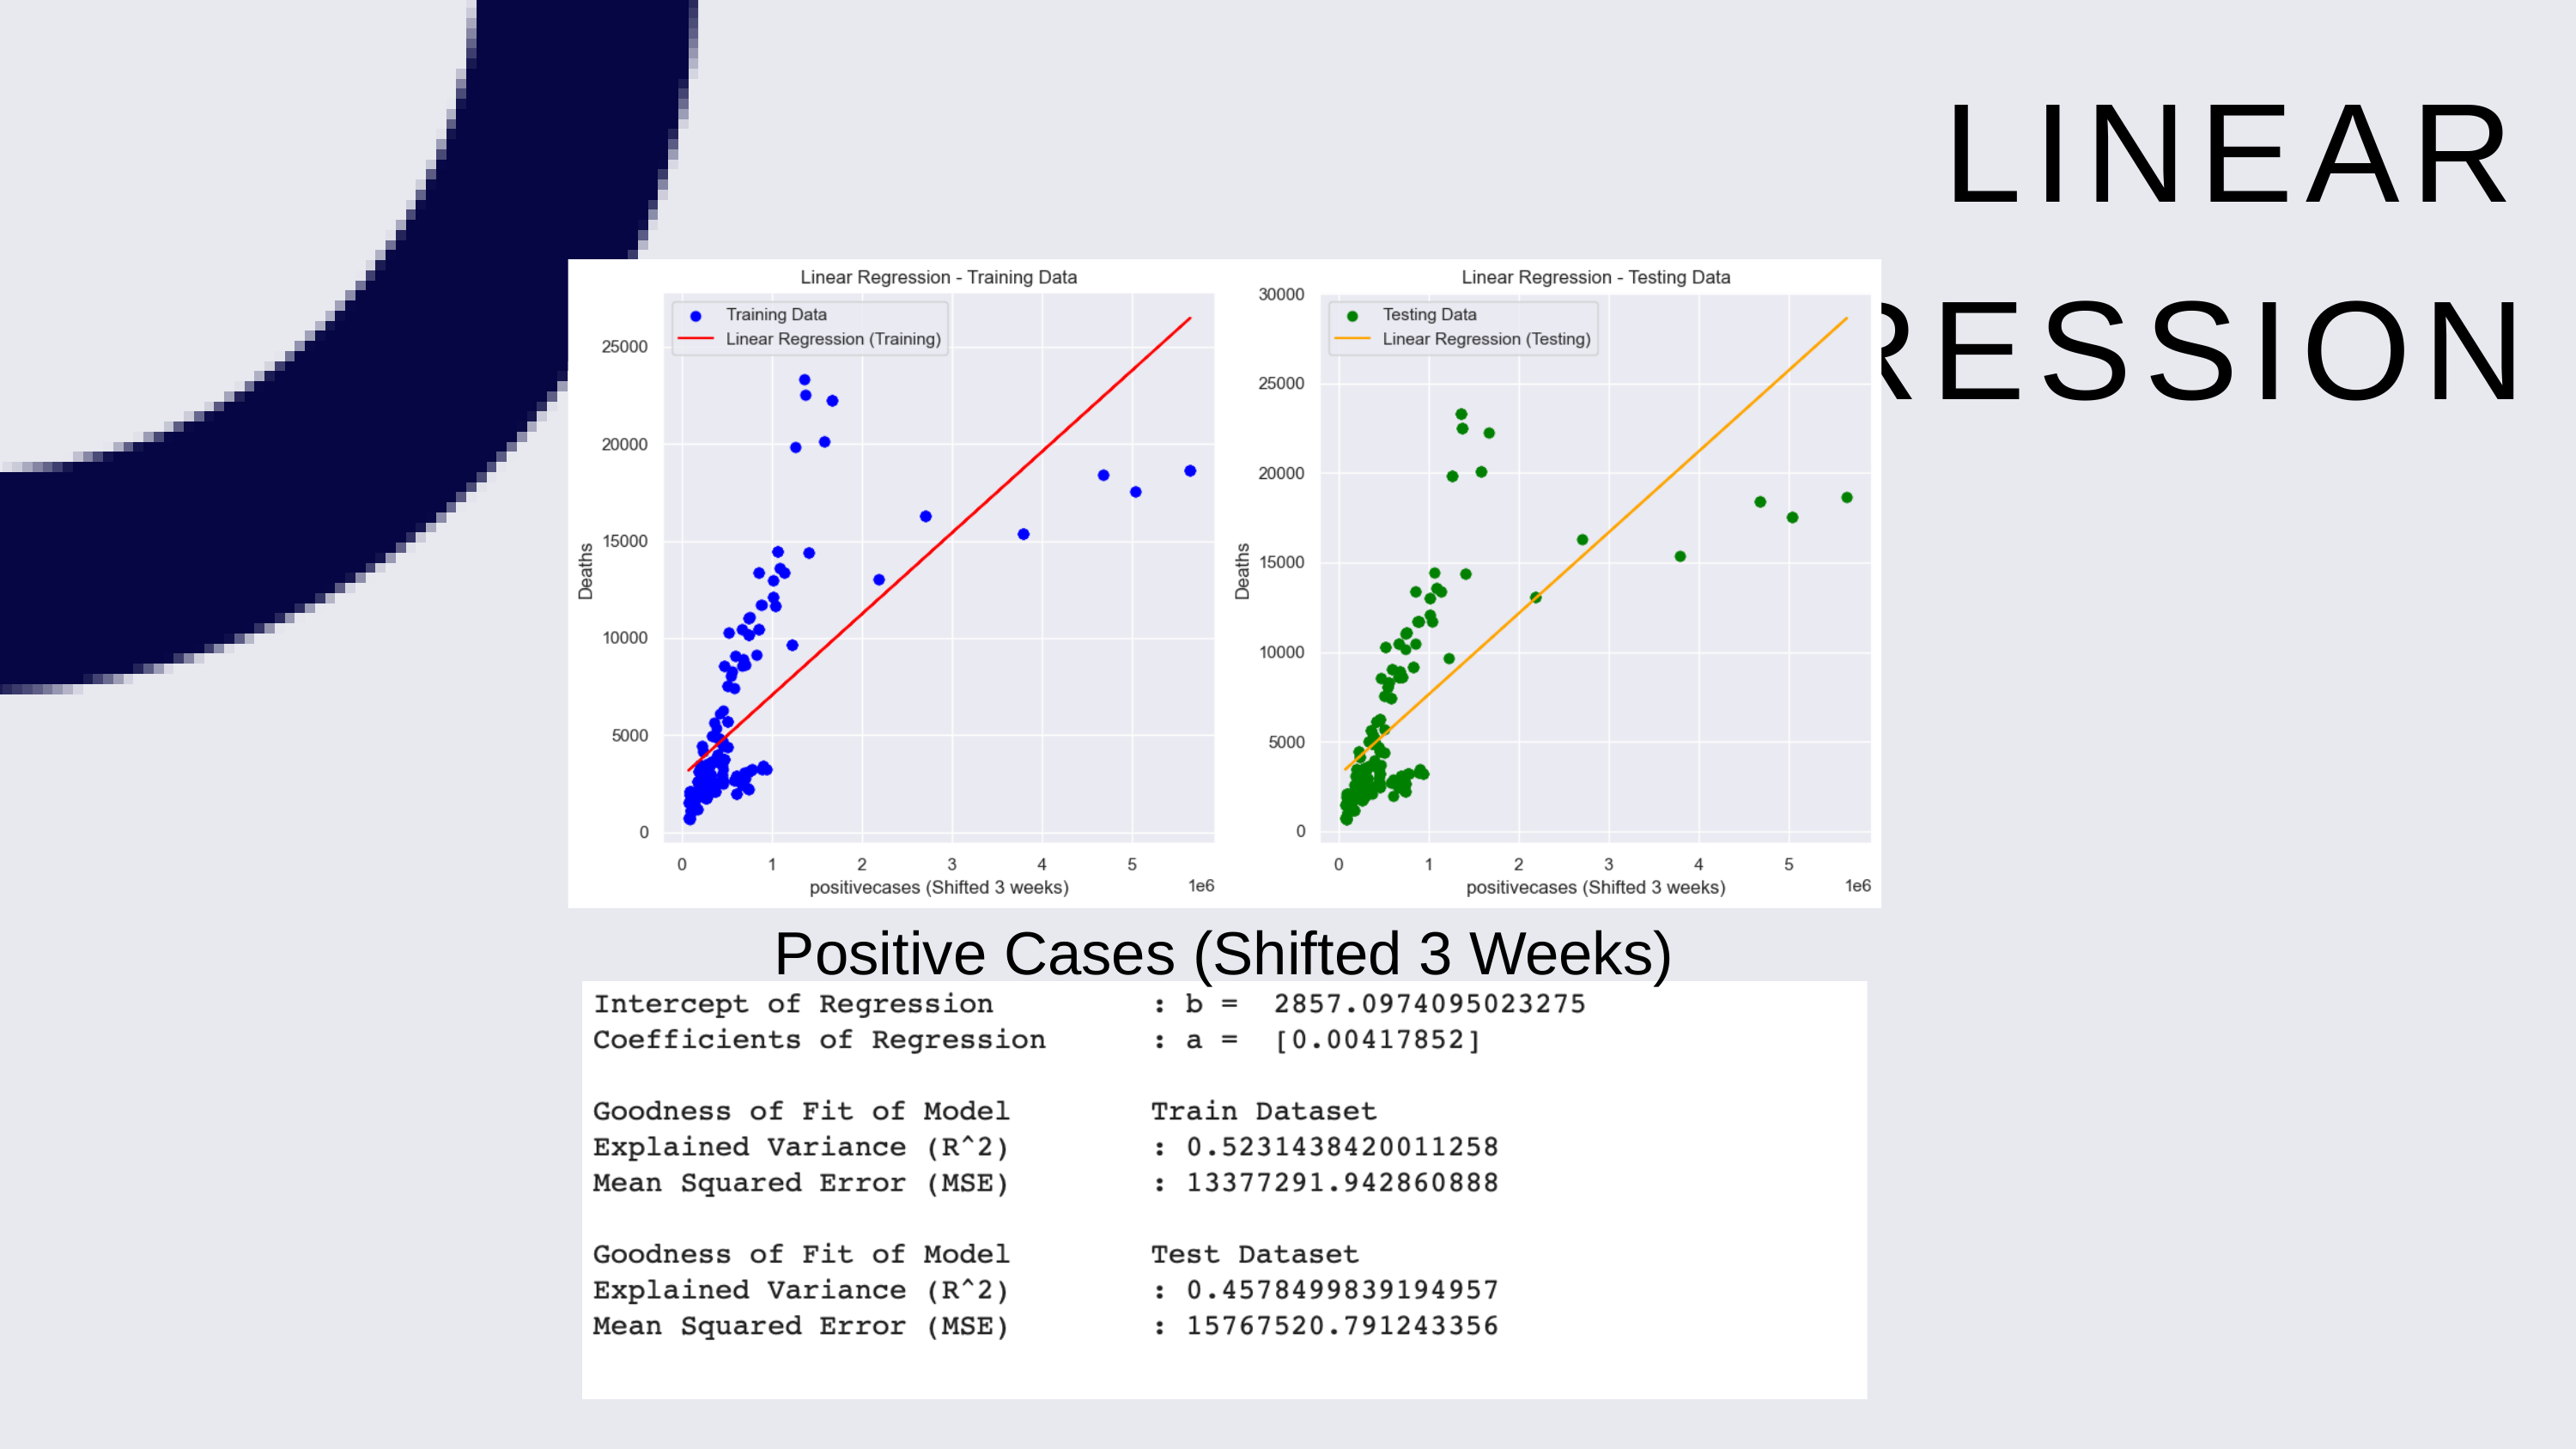

LINEAR REGRESSION

Positive Cases (Shifted 3 Weeks)